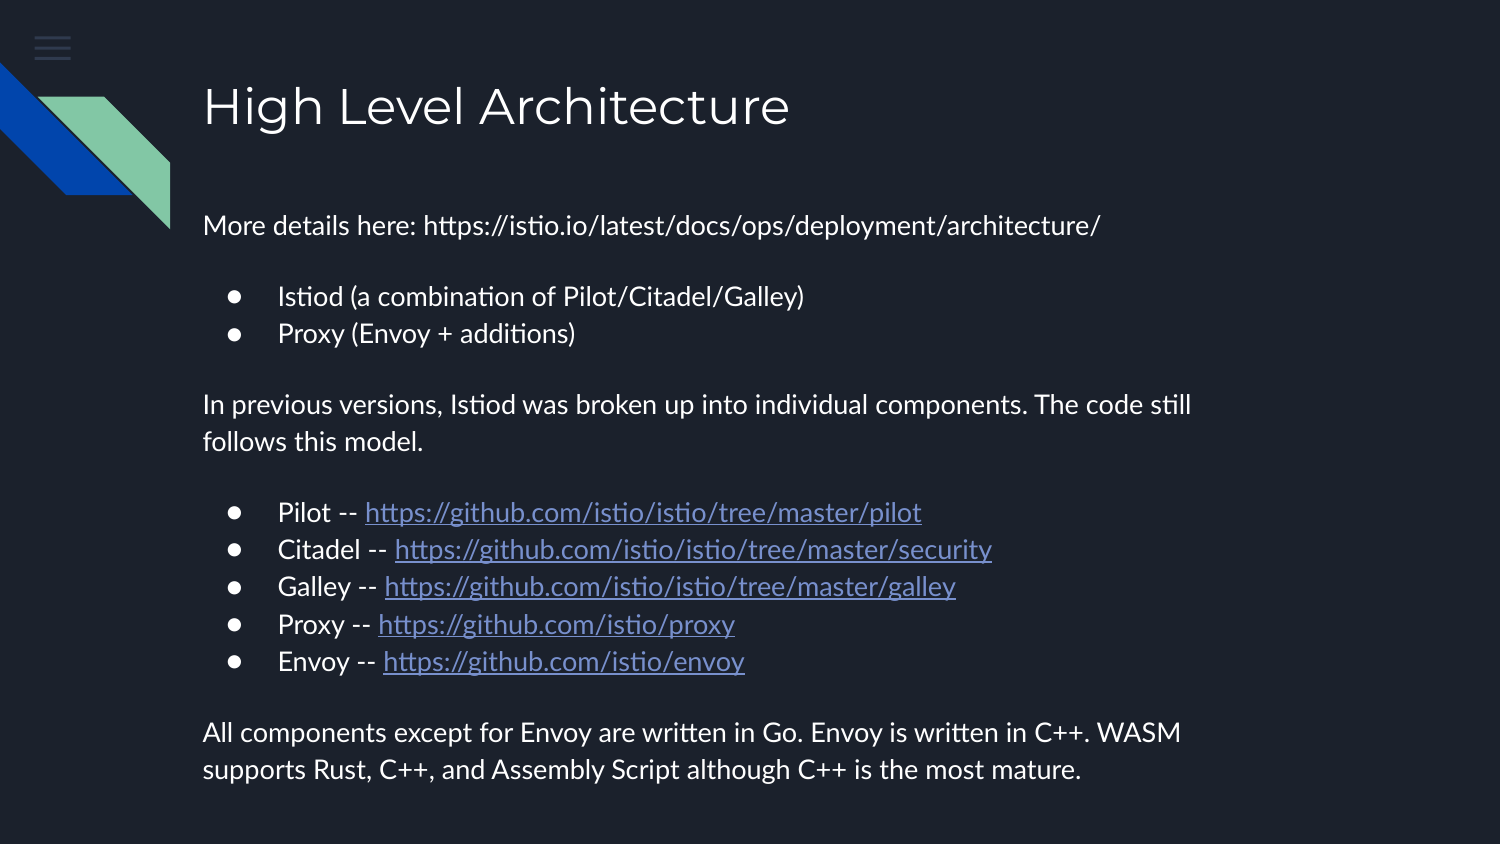

# High Level Architecture
More details here: https://istio.io/latest/docs/ops/deployment/architecture/
Istiod (a combination of Pilot/Citadel/Galley)
Proxy (Envoy + additions)
In previous versions, Istiod was broken up into individual components. The code still follows this model.
Pilot -- https://github.com/istio/istio/tree/master/pilot
Citadel -- https://github.com/istio/istio/tree/master/security
Galley -- https://github.com/istio/istio/tree/master/galley
Proxy -- https://github.com/istio/proxy
Envoy -- https://github.com/istio/envoy
All components except for Envoy are written in Go. Envoy is written in C++. WASM supports Rust, C++, and Assembly Script although C++ is the most mature.